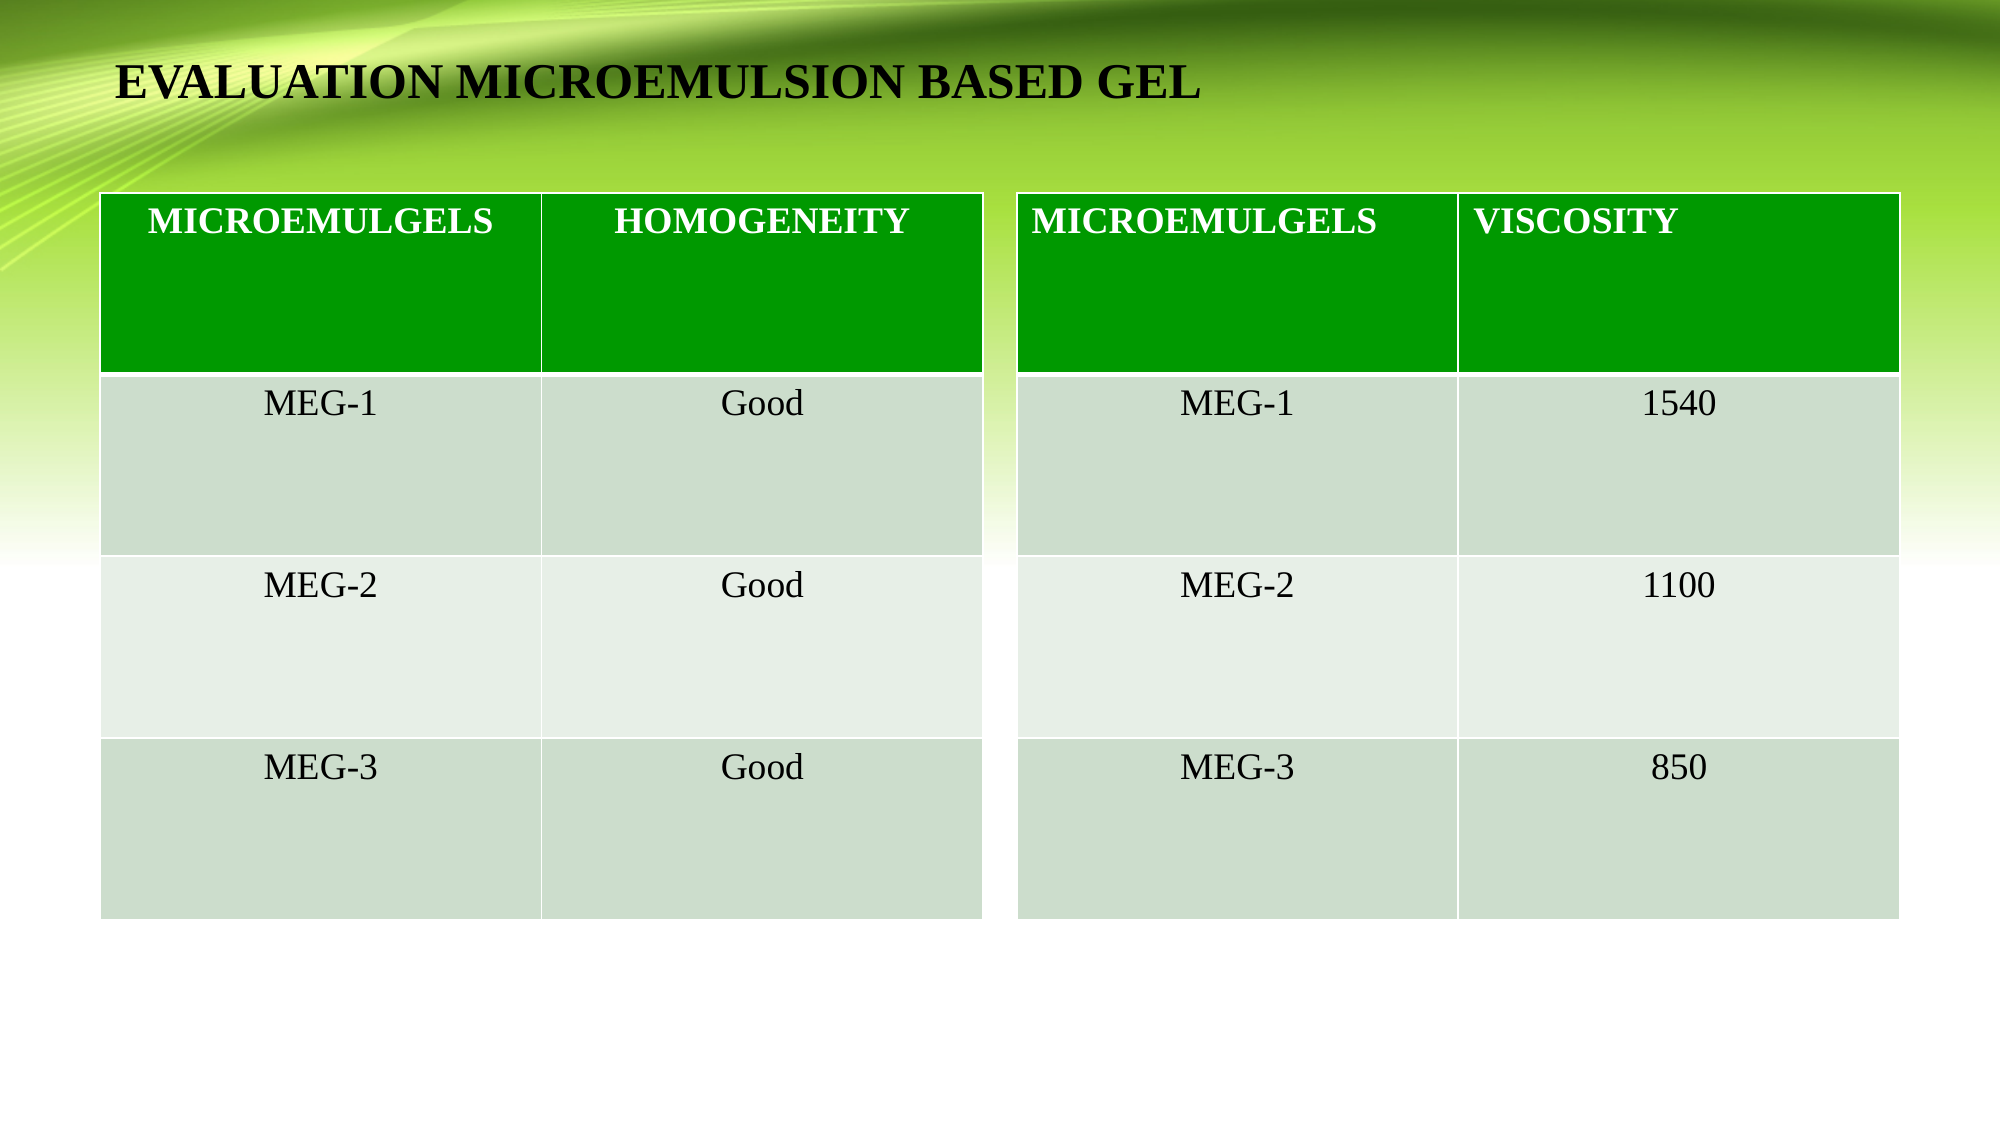

# EVALUATION MICROEMULSION BASED GEL
| MICROEMULGELS | HOMOGENEITY |
| --- | --- |
| MEG-1 | Good |
| MEG-2 | Good |
| MEG-3 | Good |
| MICROEMULGELS | VISCOSITY |
| --- | --- |
| MEG-1 | 1540 |
| MEG-2 | 1100 |
| MEG-3 | 850 |